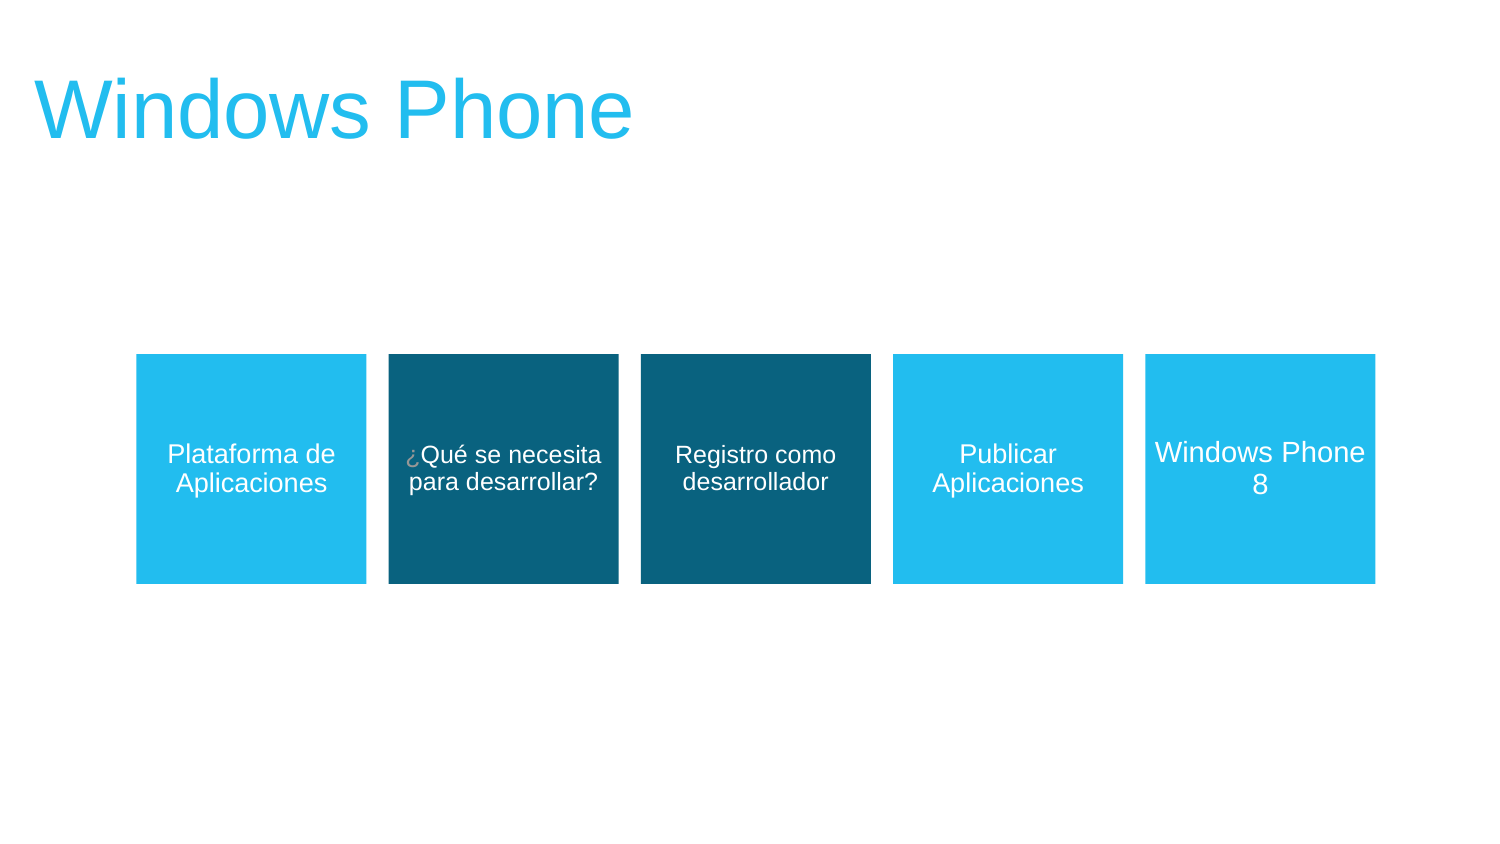

Windows Phone
Plataforma de Aplicaciones
¿Qué se necesita para desarrollar?
Registro como desarrollador
Publicar Aplicaciones
Windows Phone 8